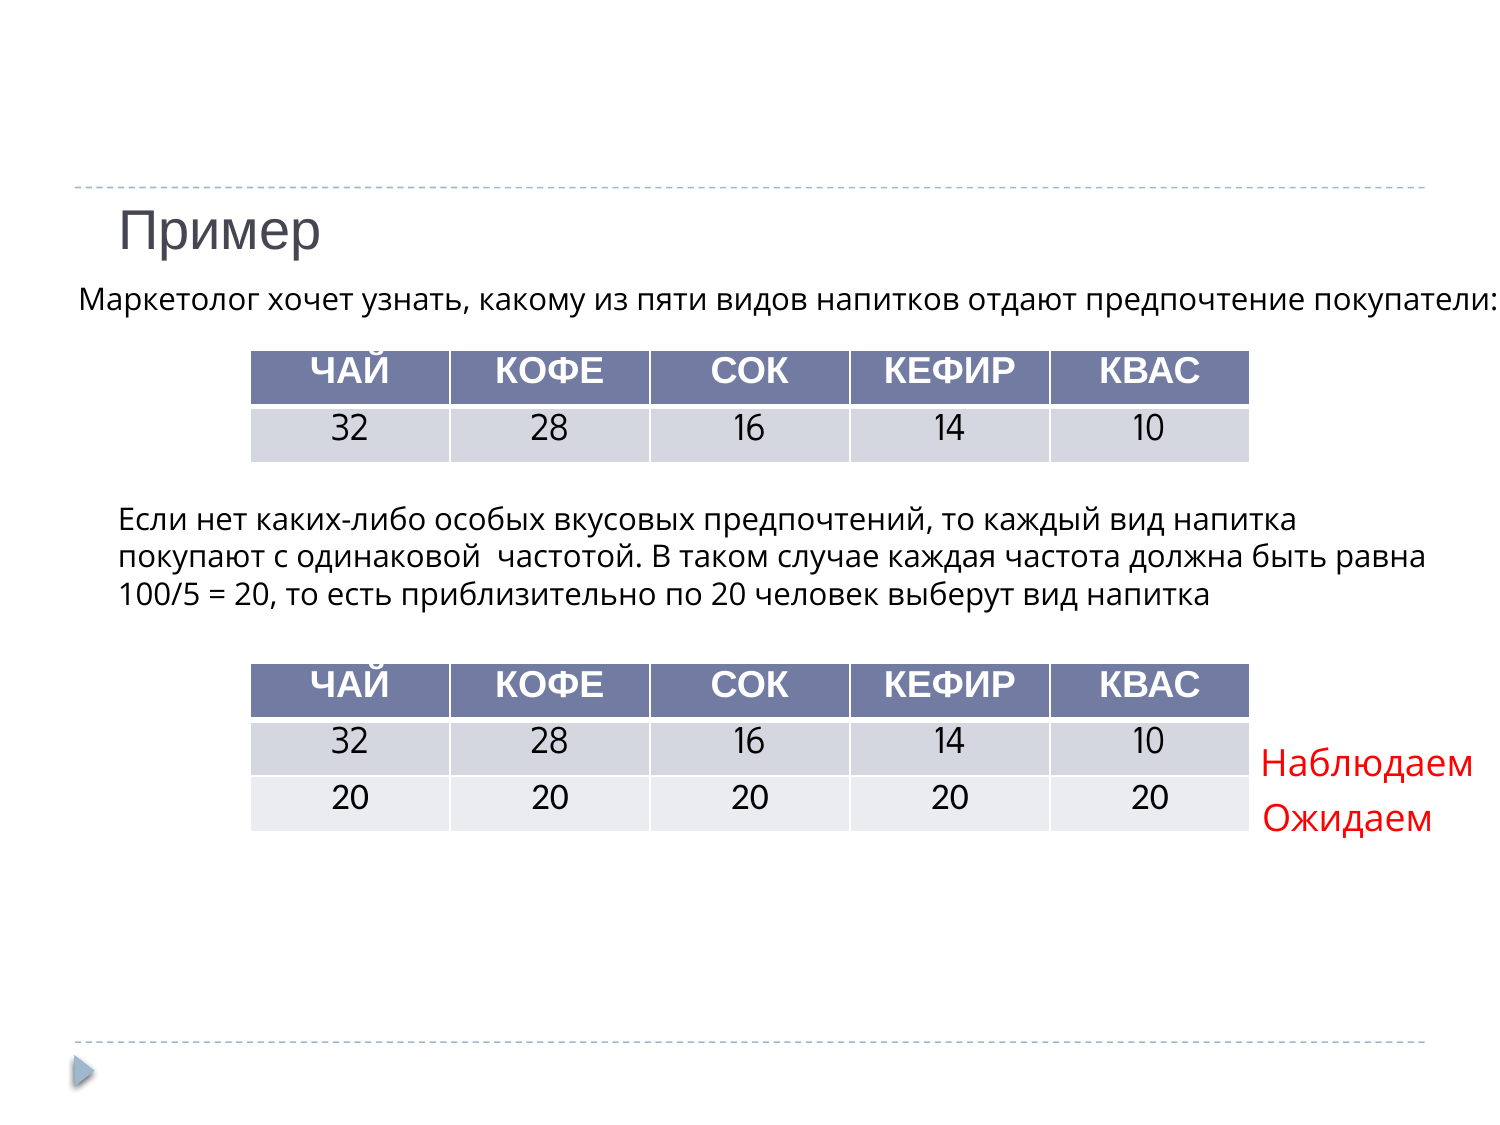

# Пример
Маркетолог хочет узнать, какому из пяти видов напитков отдают предпочтение покупатели:
| ЧАЙ | КОФЕ | СОК | КЕФИР | КВАС |
| --- | --- | --- | --- | --- |
| 32 | 28 | 16 | 14 | 10 |
Если нет каких-либо особых вкусовых предпочтений, то каждый вид напитка покупают с одинаковой  частотой. В таком случае каждая частота должна быть равна 100/5 = 20, то есть приблизительно по 20 человек выберут вид напитка
| ЧАЙ | КОФЕ | СОК | КЕФИР | КВАС |
| --- | --- | --- | --- | --- |
| 32 | 28 | 16 | 14 | 10 |
| 20 | 20 | 20 | 20 | 20 |
Наблюдаем
Ожидаем